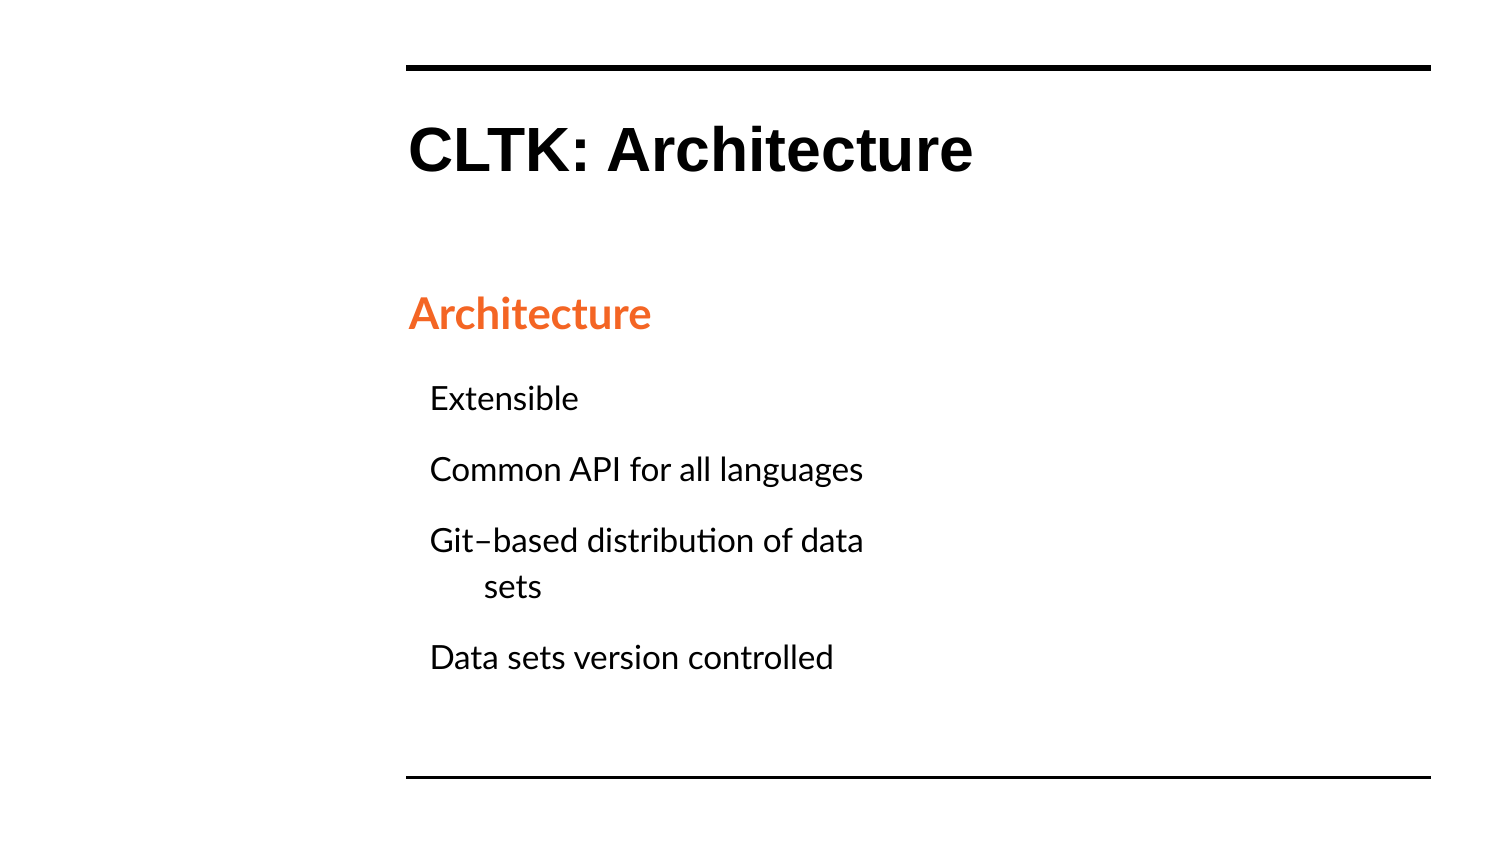

# CLTK: Architecture
Architecture
Extensible
Common API for all languages
Git–based distribution of data sets
Data sets version controlled